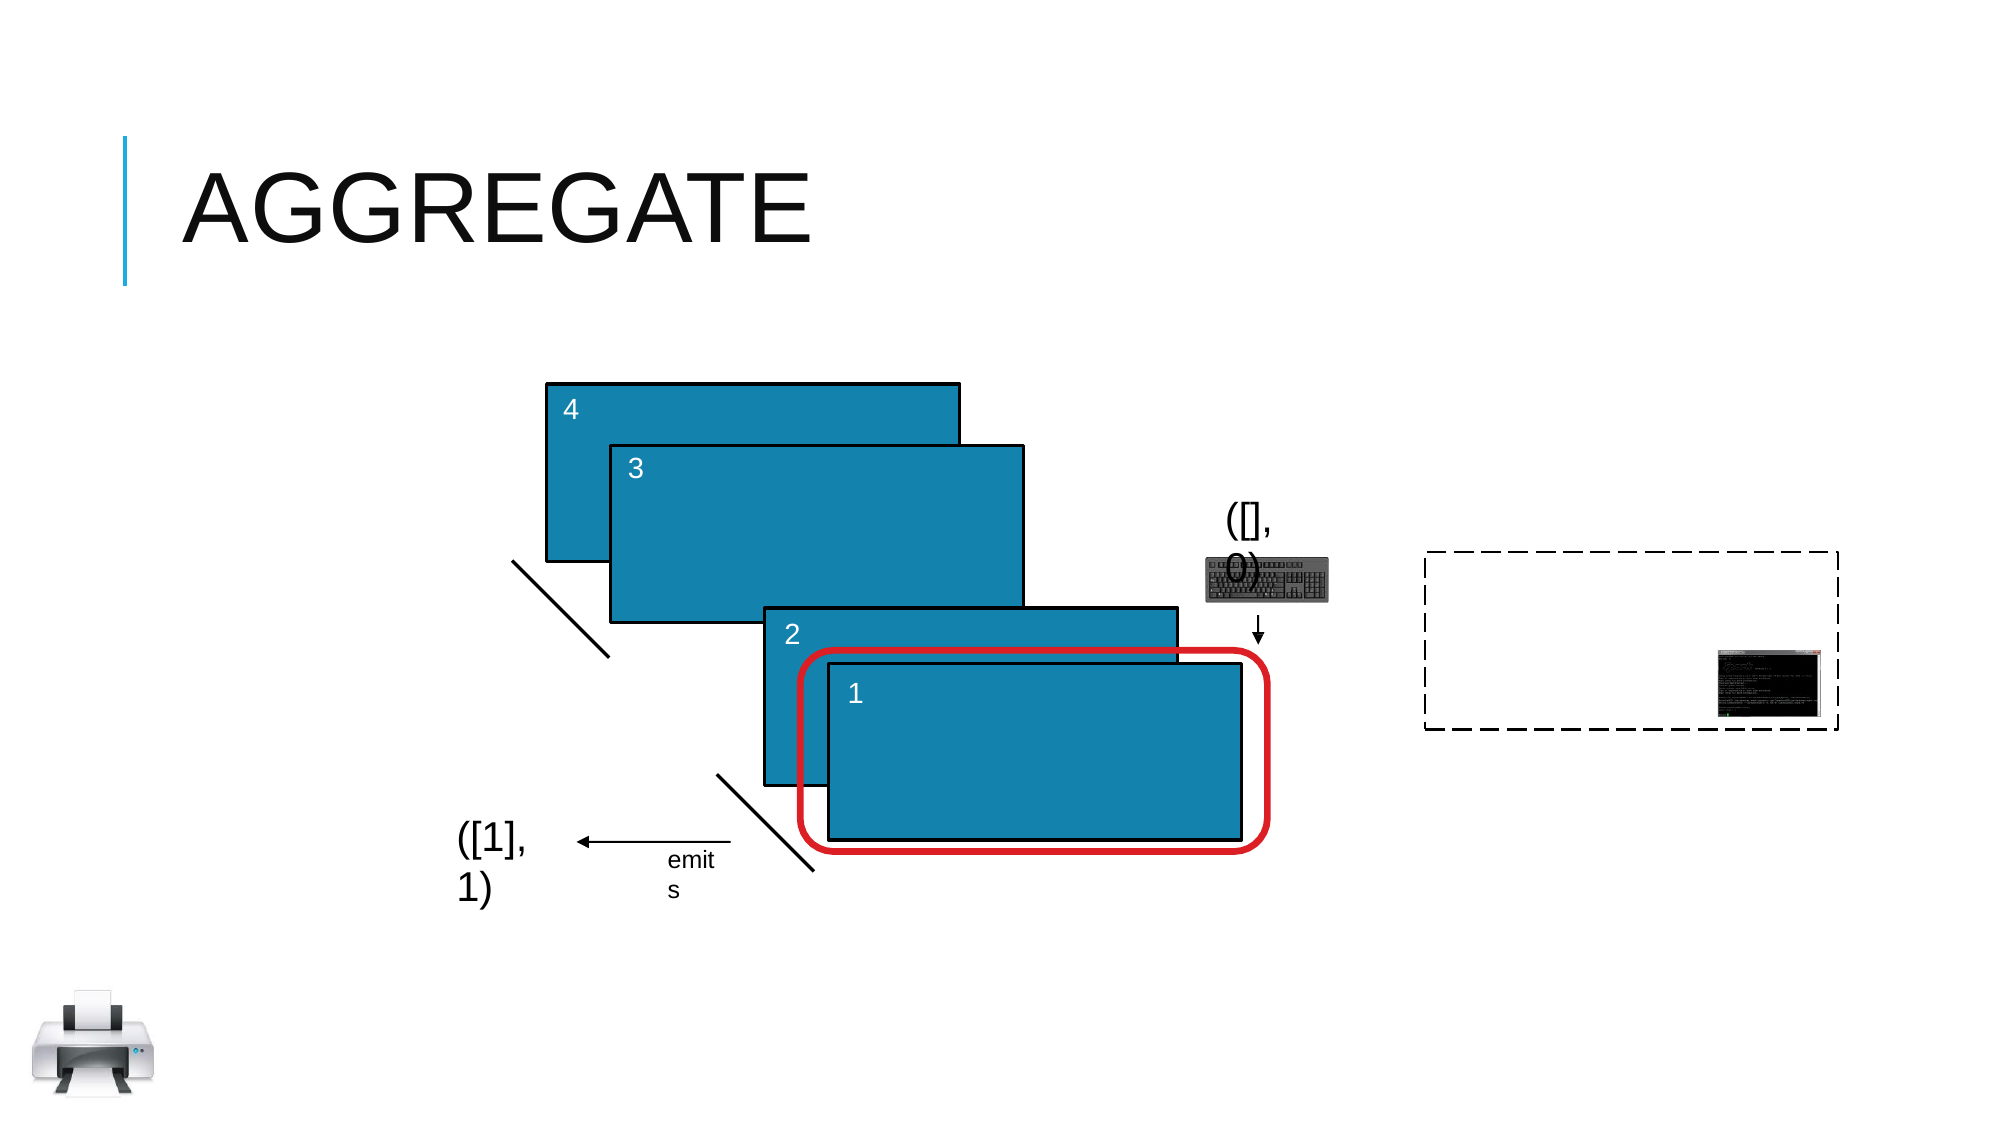

# AGGREGATE

4

3
([], 0)

2

1

([1], 1)

emits